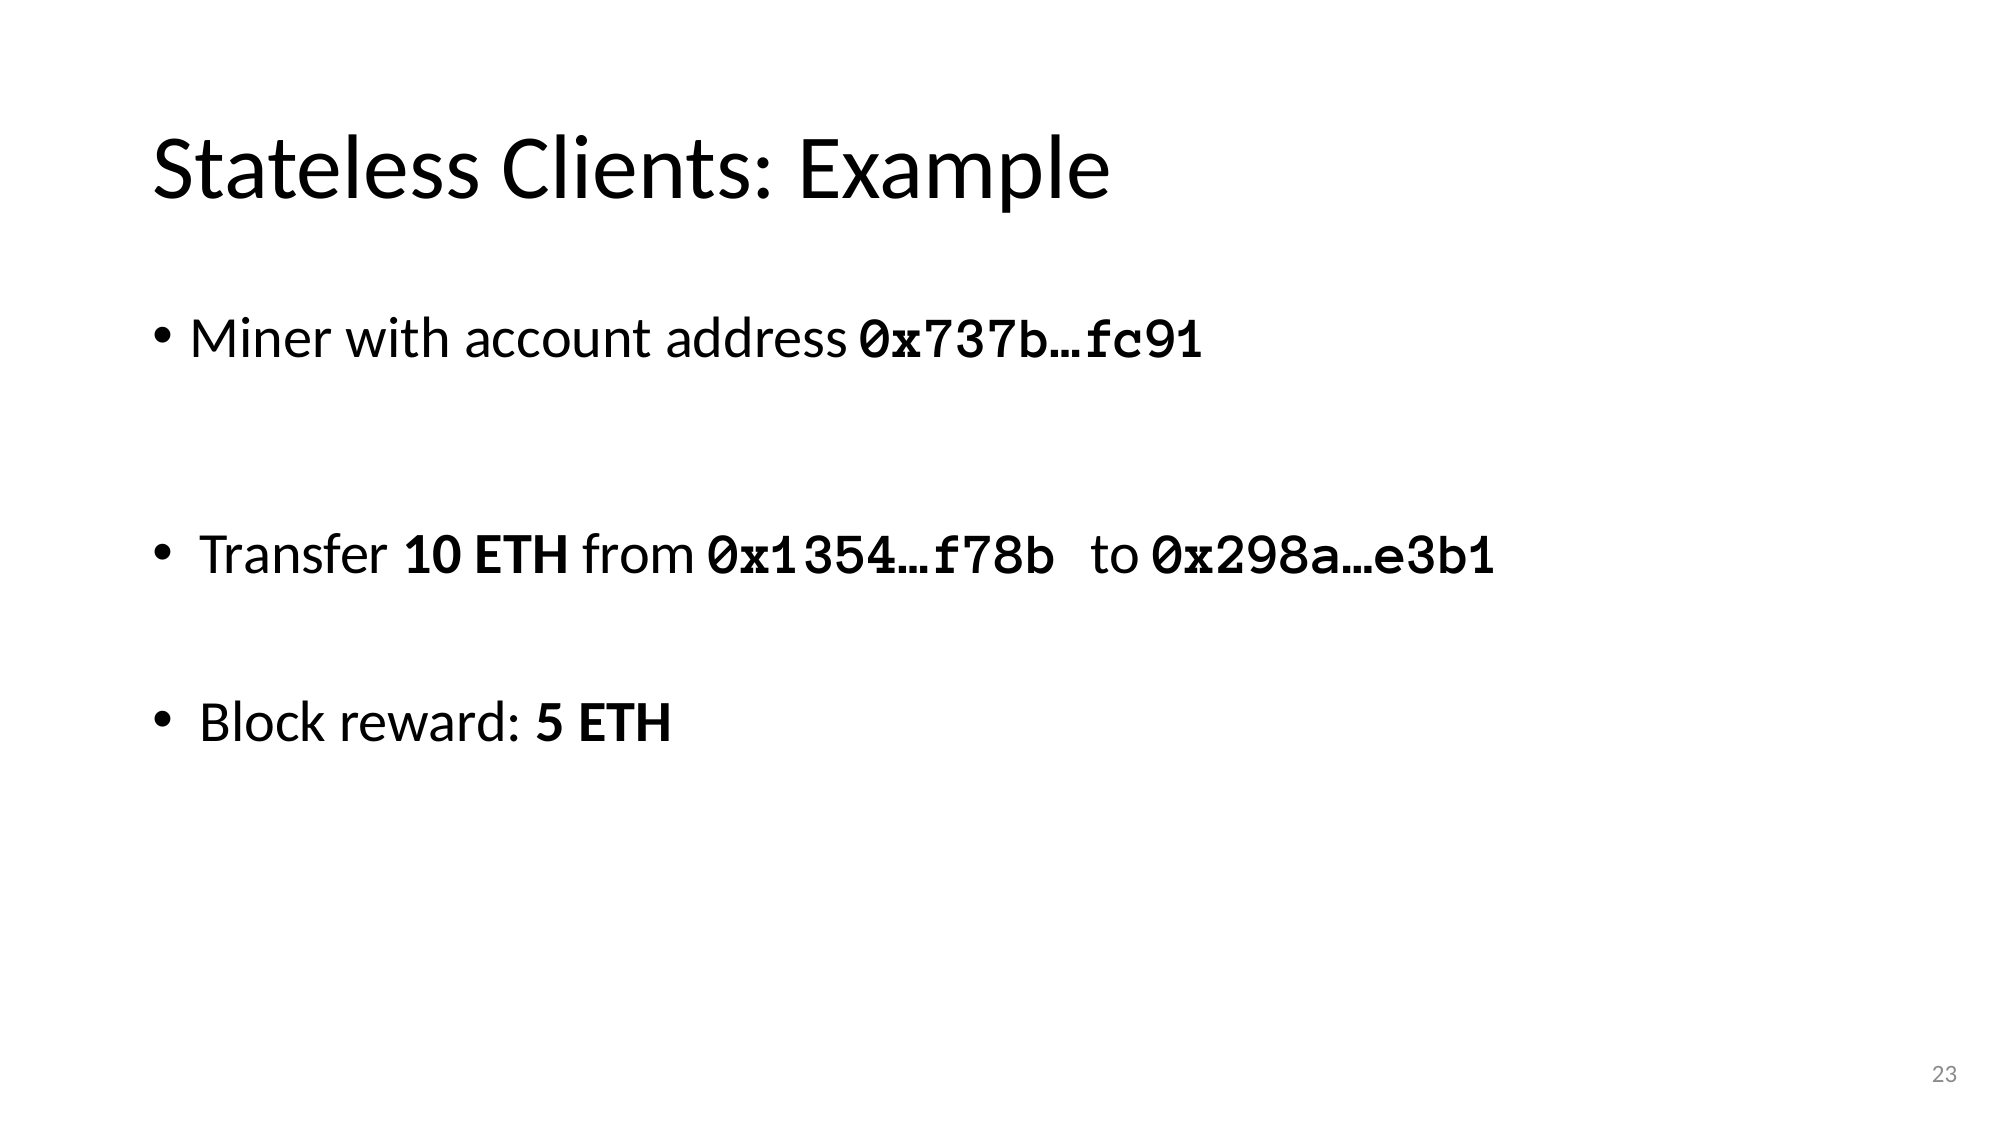

# Stateless Clients: Example
Miner with account address 0x737b…fc91
Transfer 10 ETH from 0x1354…f78b to 0x298a…e3b1

Block reward: 5 ETH

23